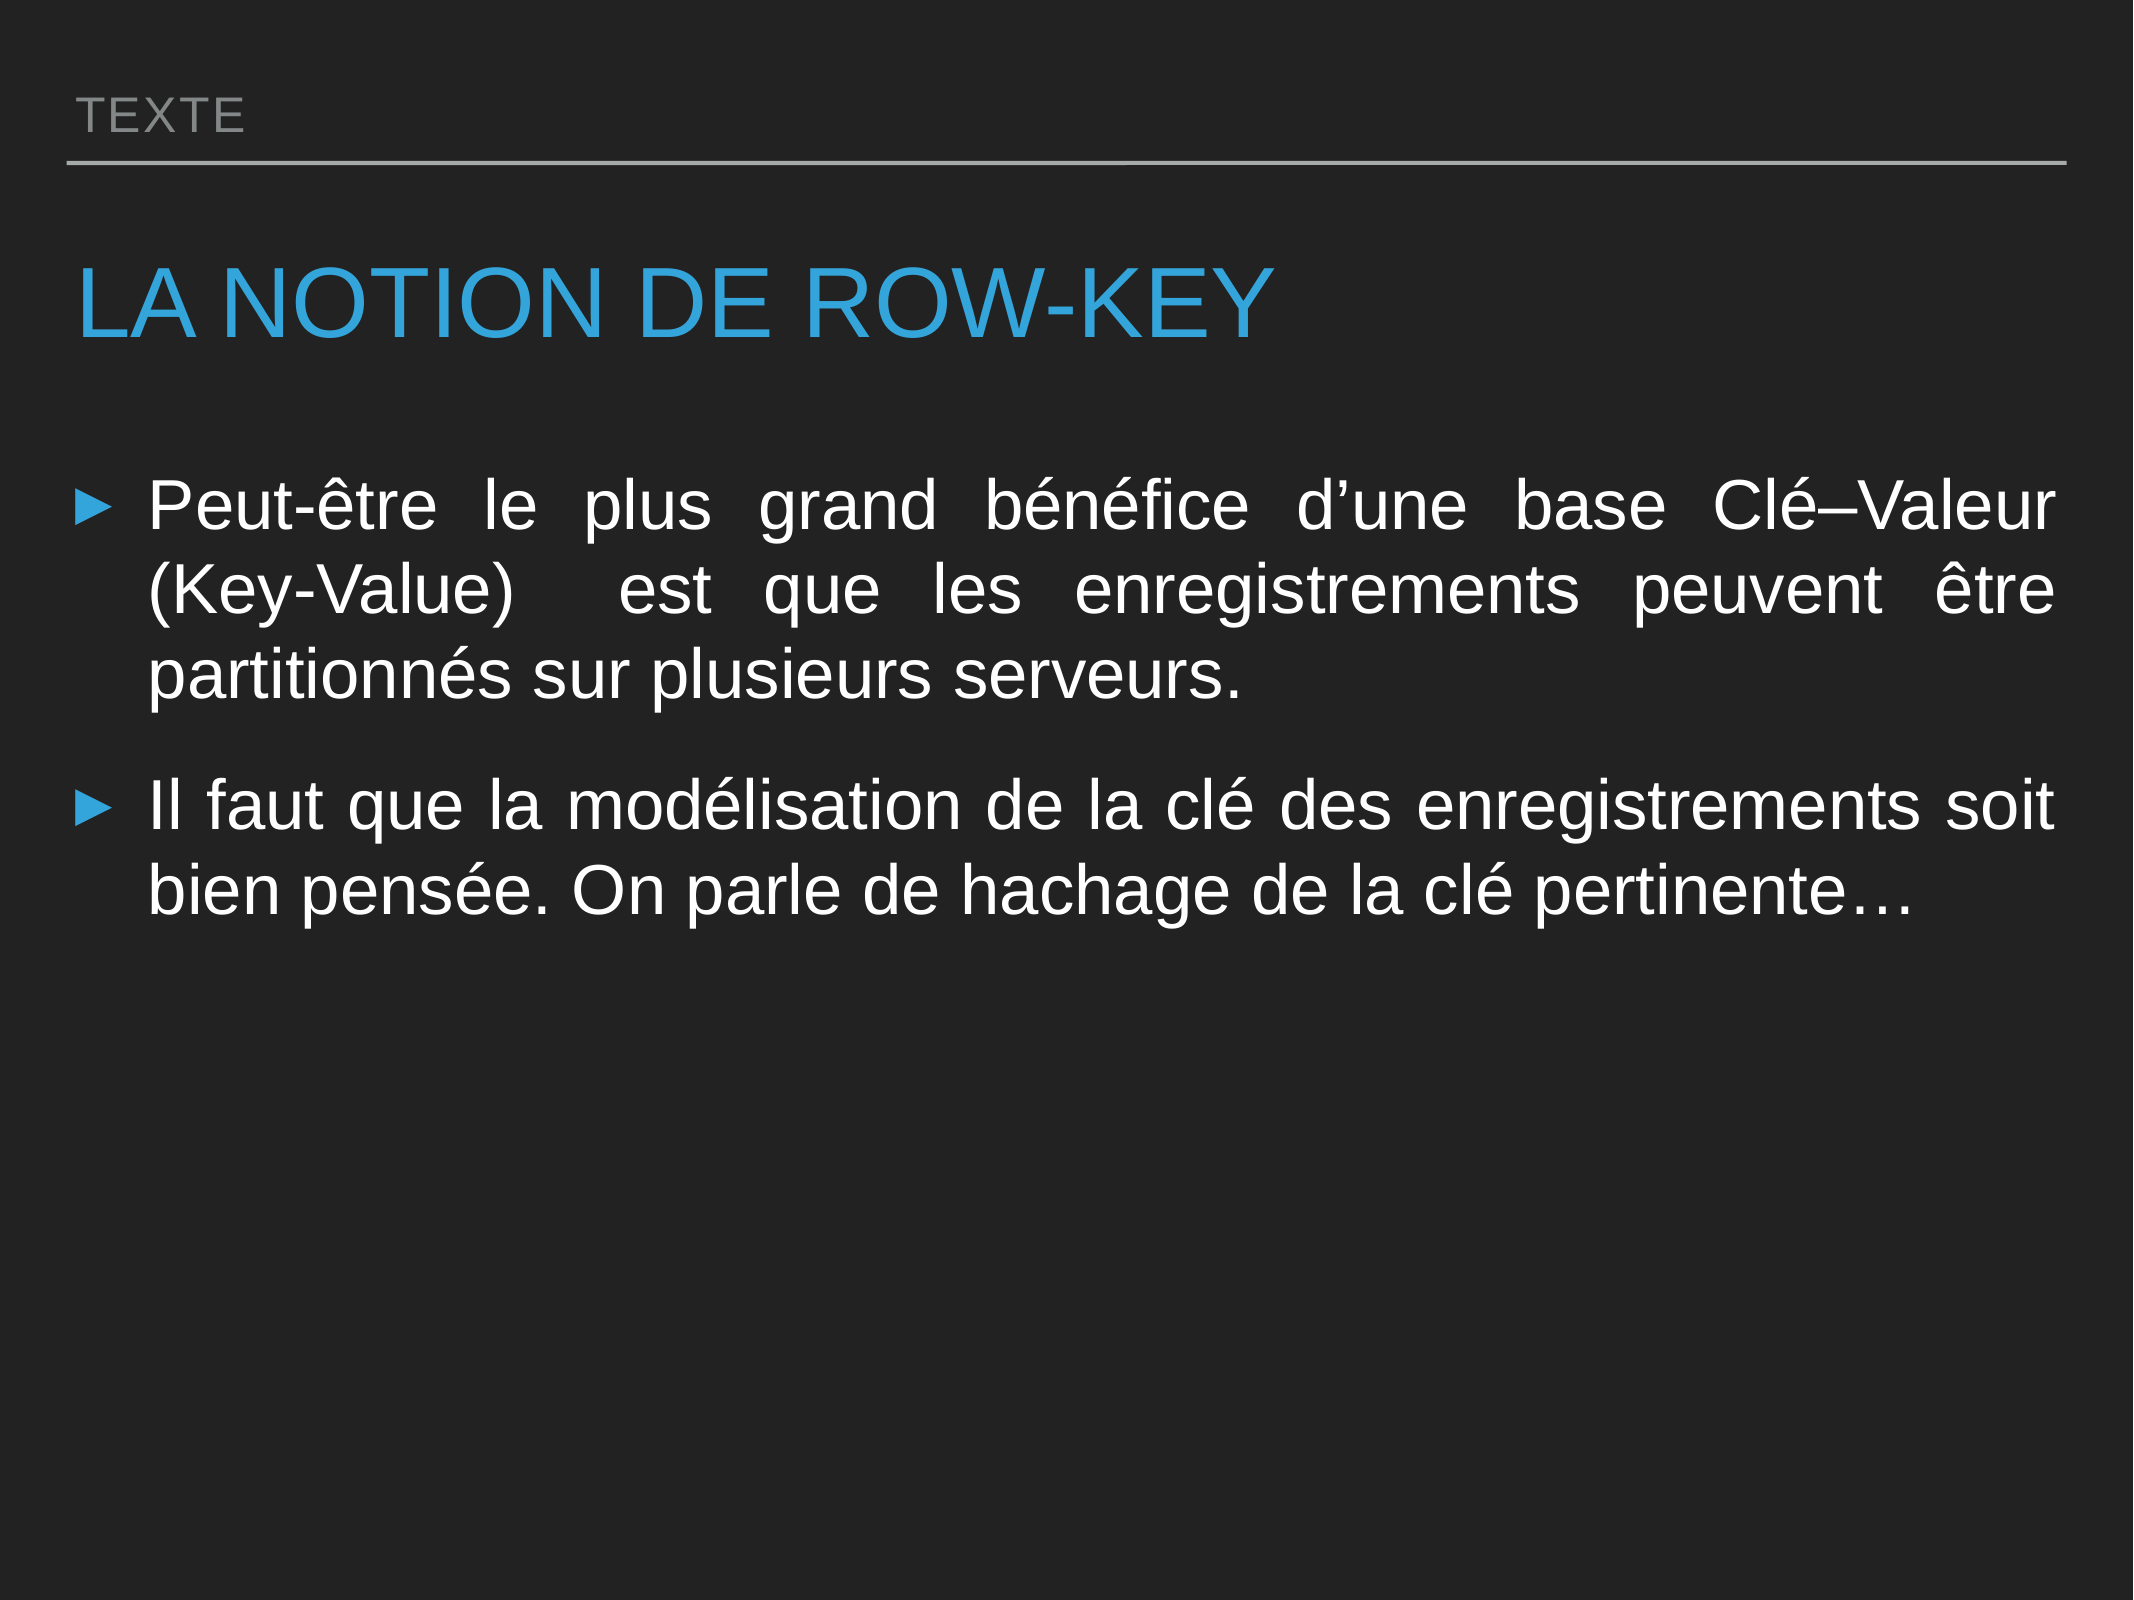

Texte
# La notion de Row-Key
Peut-être le plus grand bénéfice d’une base Clé–Valeur (Key-Value)  est que les enregistrements peuvent être partitionnés sur plusieurs serveurs.
Il faut que la modélisation de la clé des enregistrements soit bien pensée. On parle de hachage de la clé pertinente…